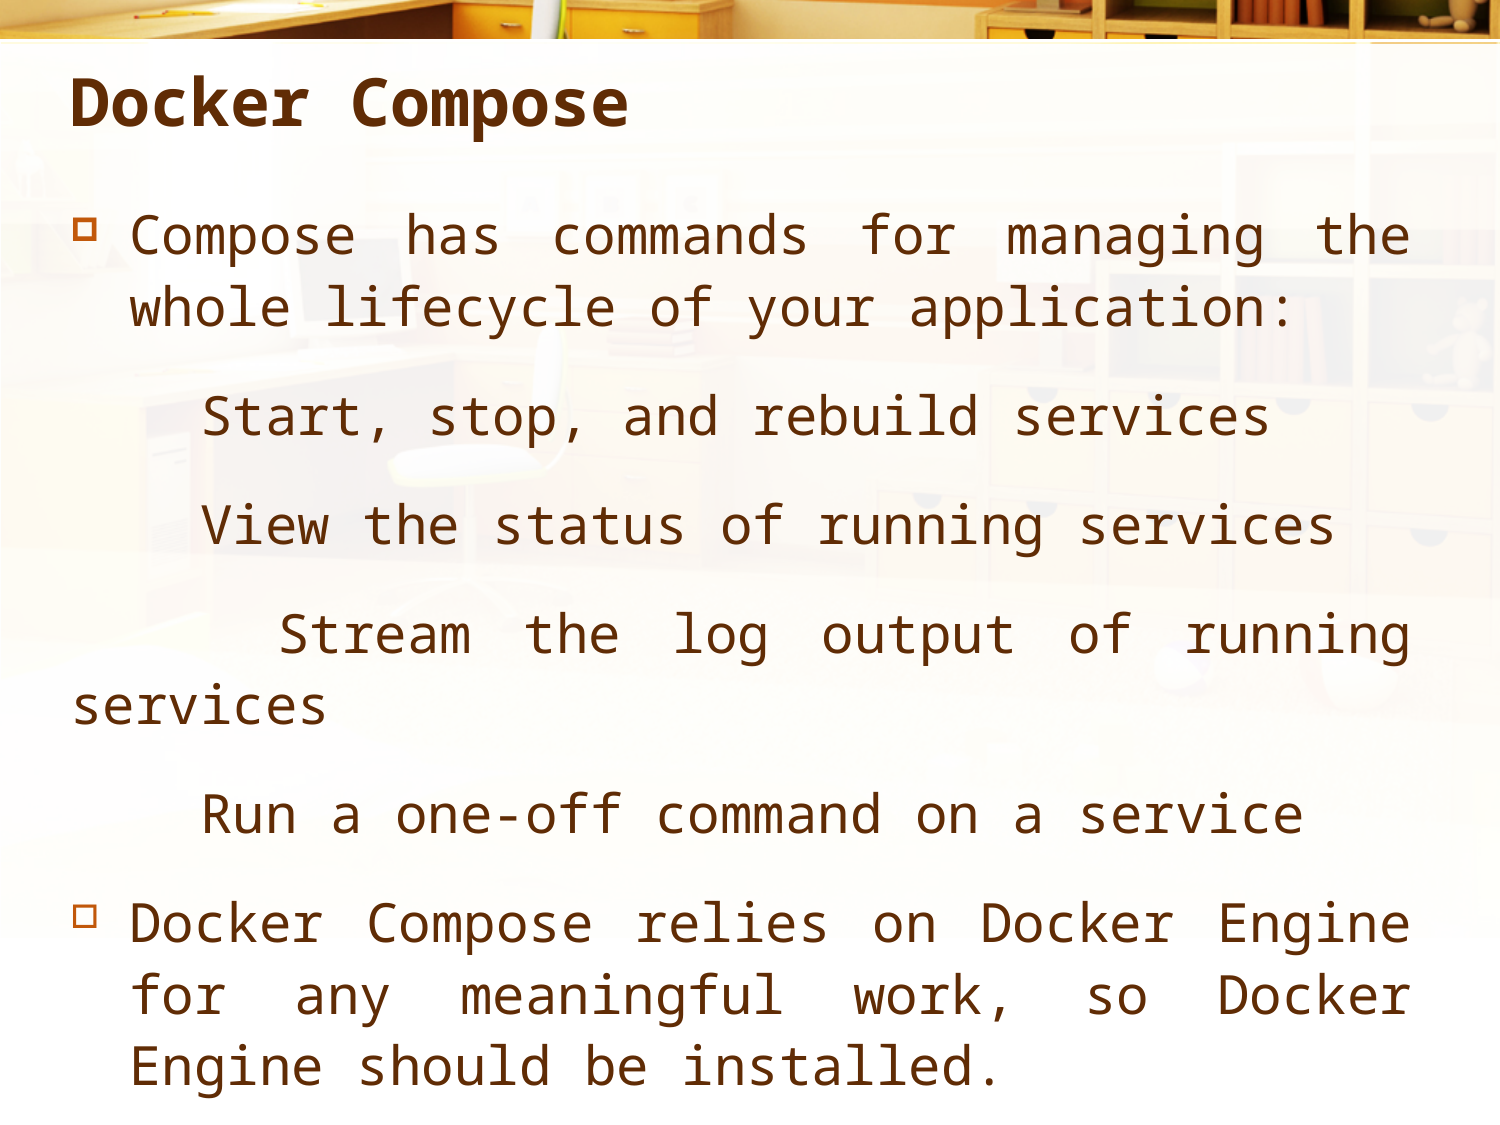

# Docker Compose
Compose has commands for managing the whole lifecycle of your application:
    Start, stop, and rebuild services
    View the status of running services
    Stream the log output of running services
    Run a one-off command on a service
Docker Compose relies on Docker Engine for any meaningful work, so Docker Engine should be installed.